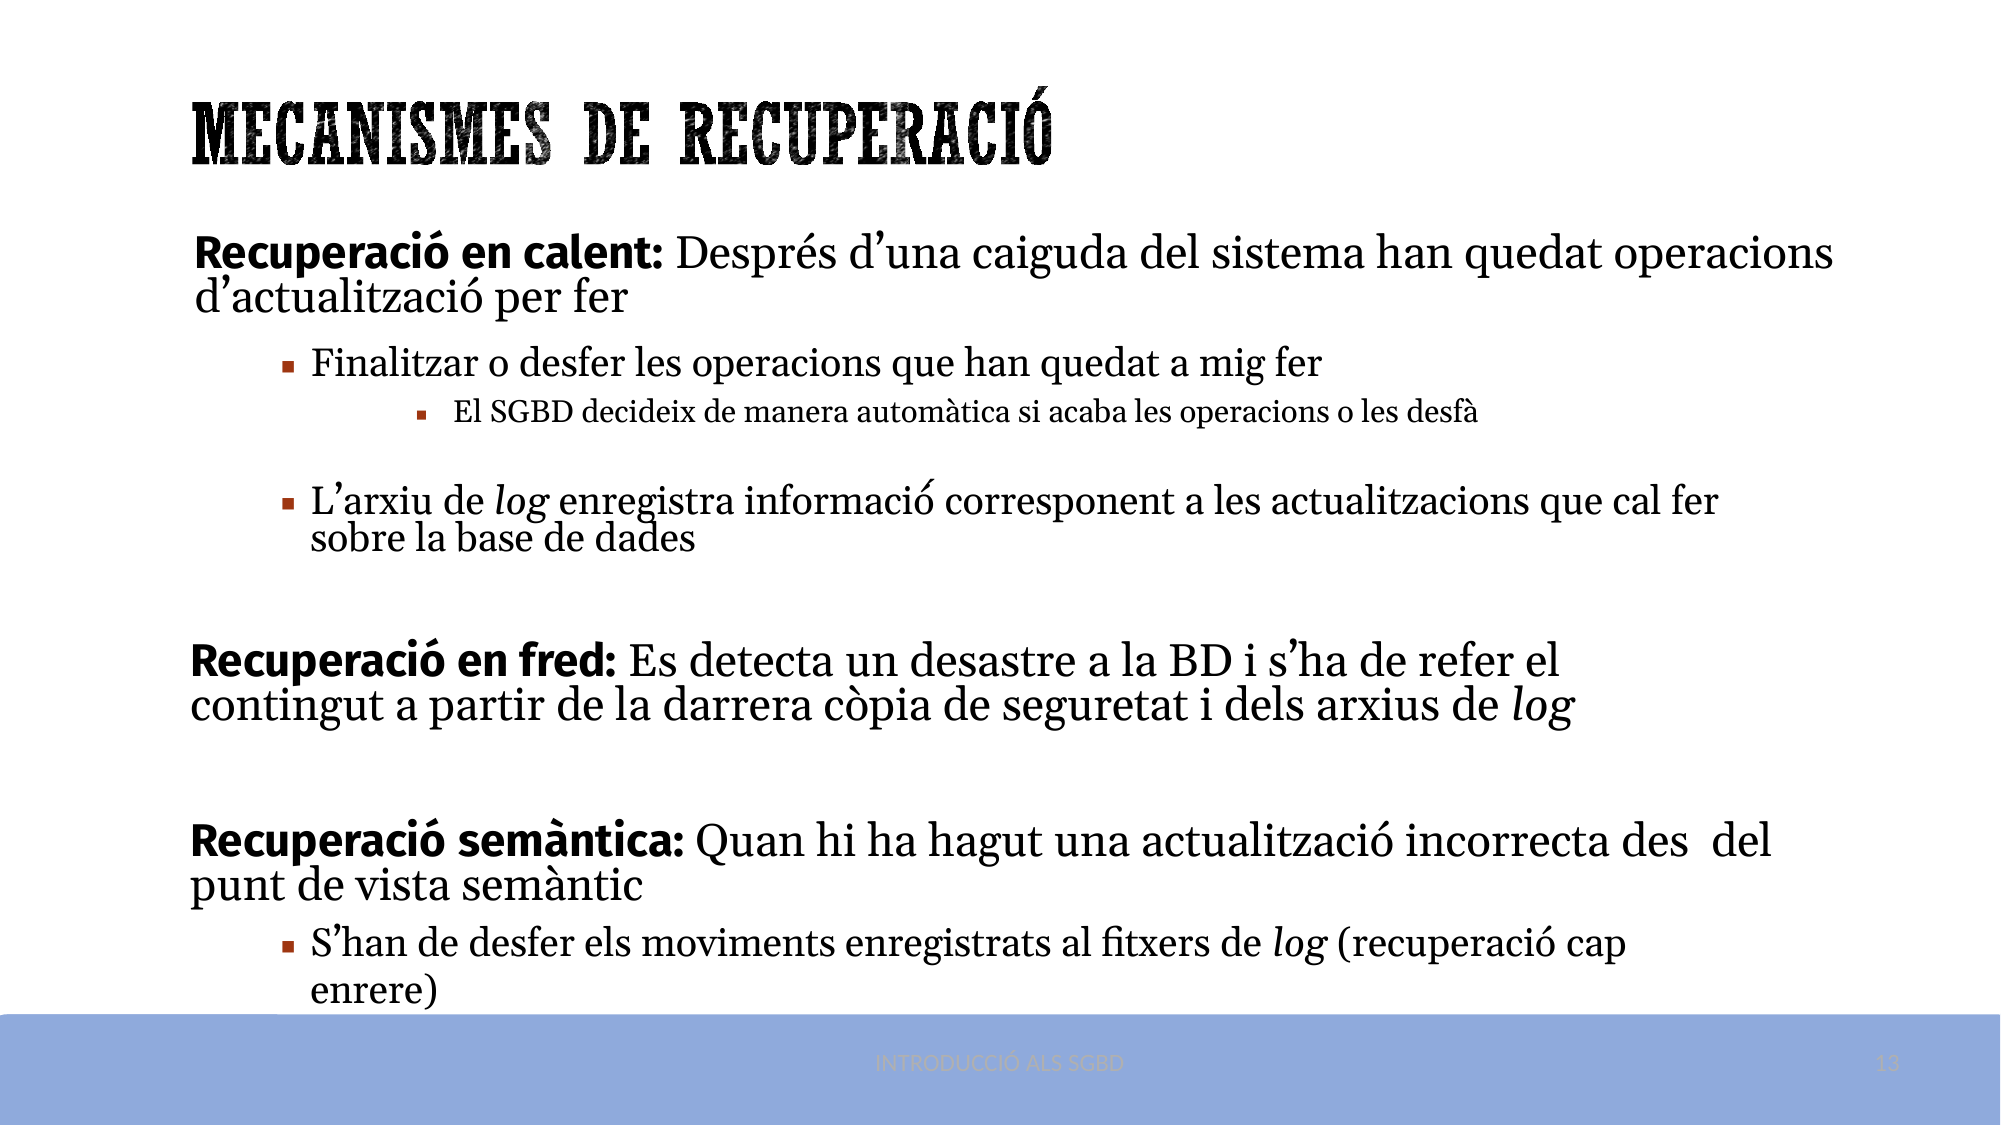

# Recuperació en calent: Després d’una caiguda del sistema han quedat operacions d’actualització per fer
Finalitzar o desfer les operacions que han quedat a mig fer
El SGBD decideix de manera automàtica si acaba les operacions o les desfà

L’arxiu de log enregistra informació́ corresponent a les actualitzacions que cal fer  sobre la base de dades

Recuperació en fred: Es detecta un desastre a la BD i s’ha de refer el  contingut a partir de la darrera còpia de seguretat i dels arxius de log

Recuperació semàntica: Quan hi ha hagut una actualització incorrecta des  del punt de vista semàntic
S’han de desfer els moviments enregistrats al fitxers de log (recuperació cap  enrere)
INTRODUCCIÓ ALS SGBD
13